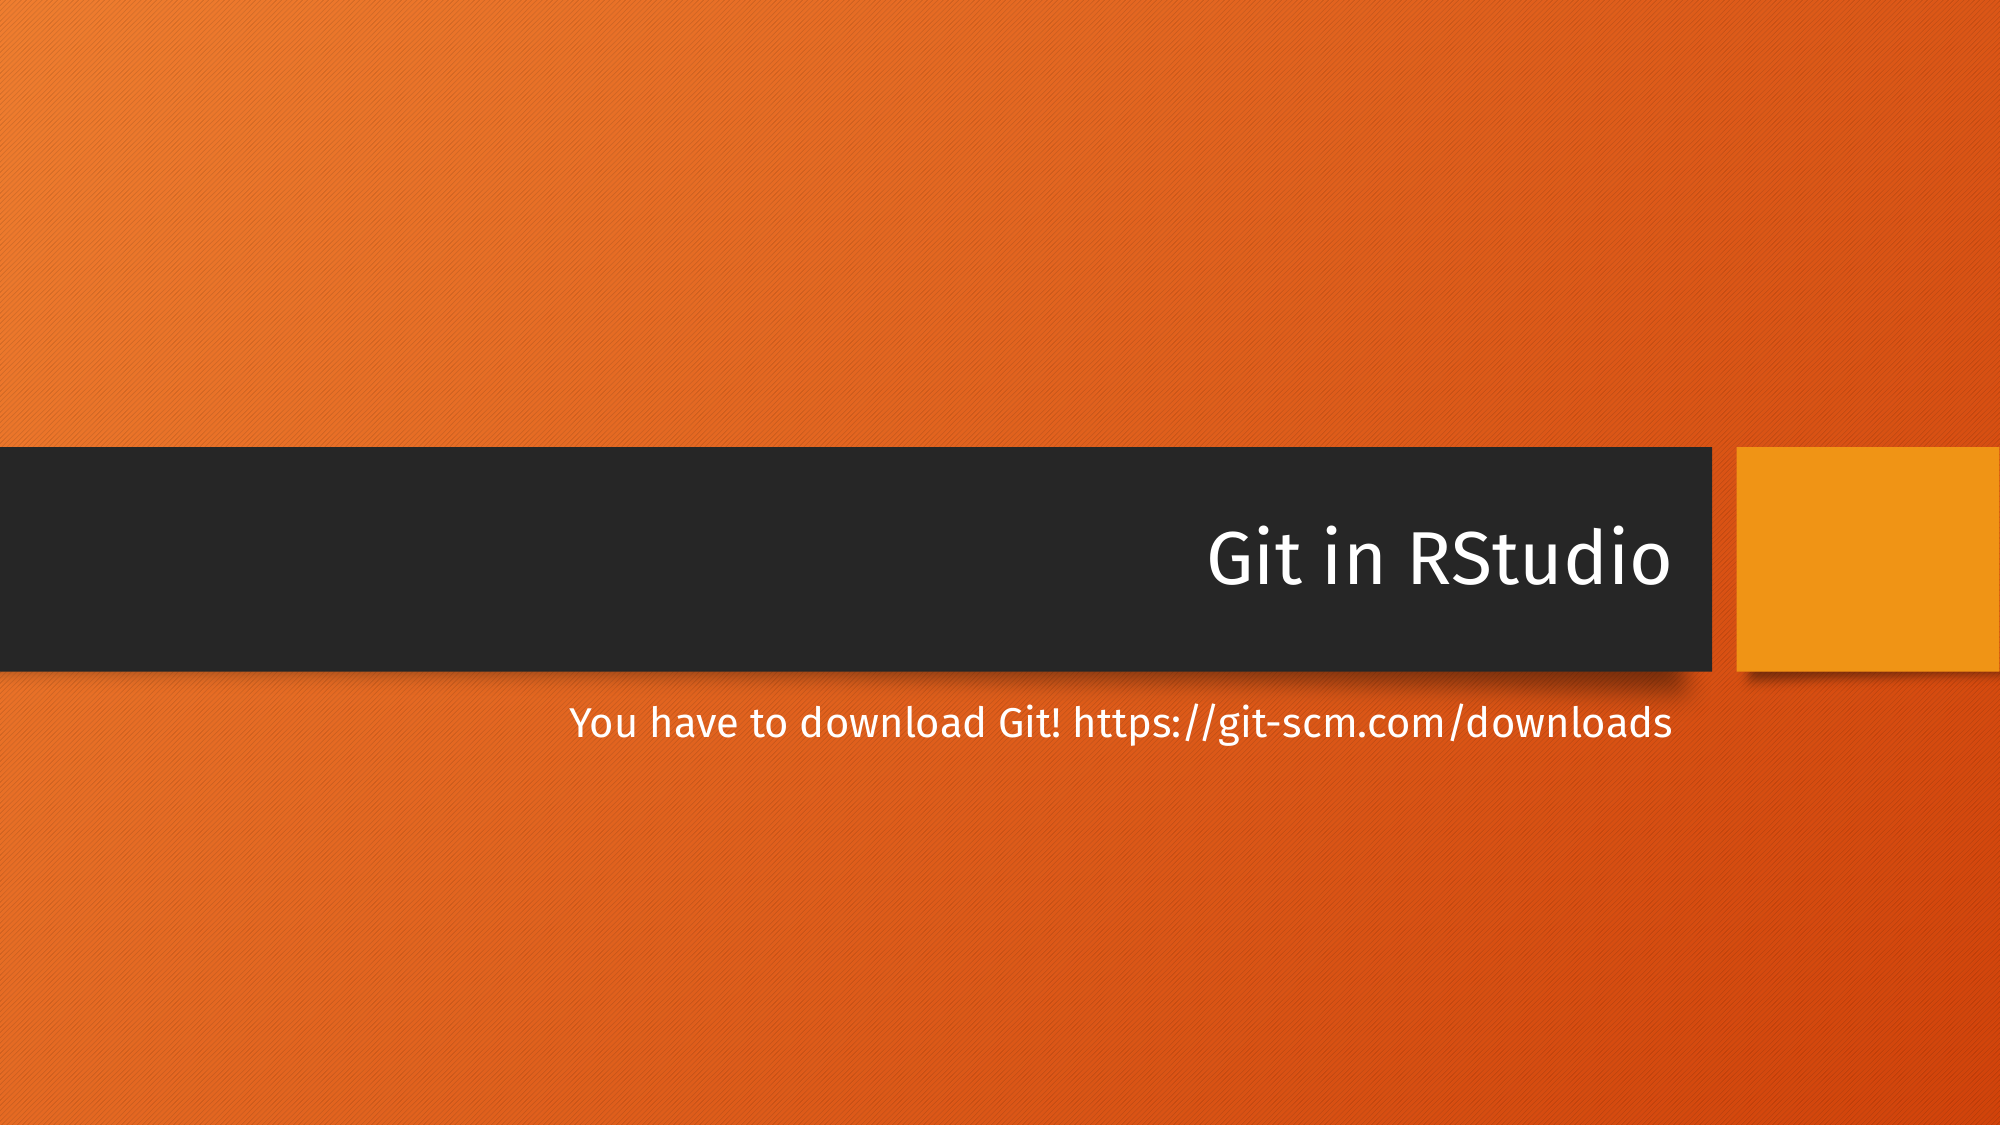

# Git in RStudio
You have to download Git! https://git-scm.com/downloads